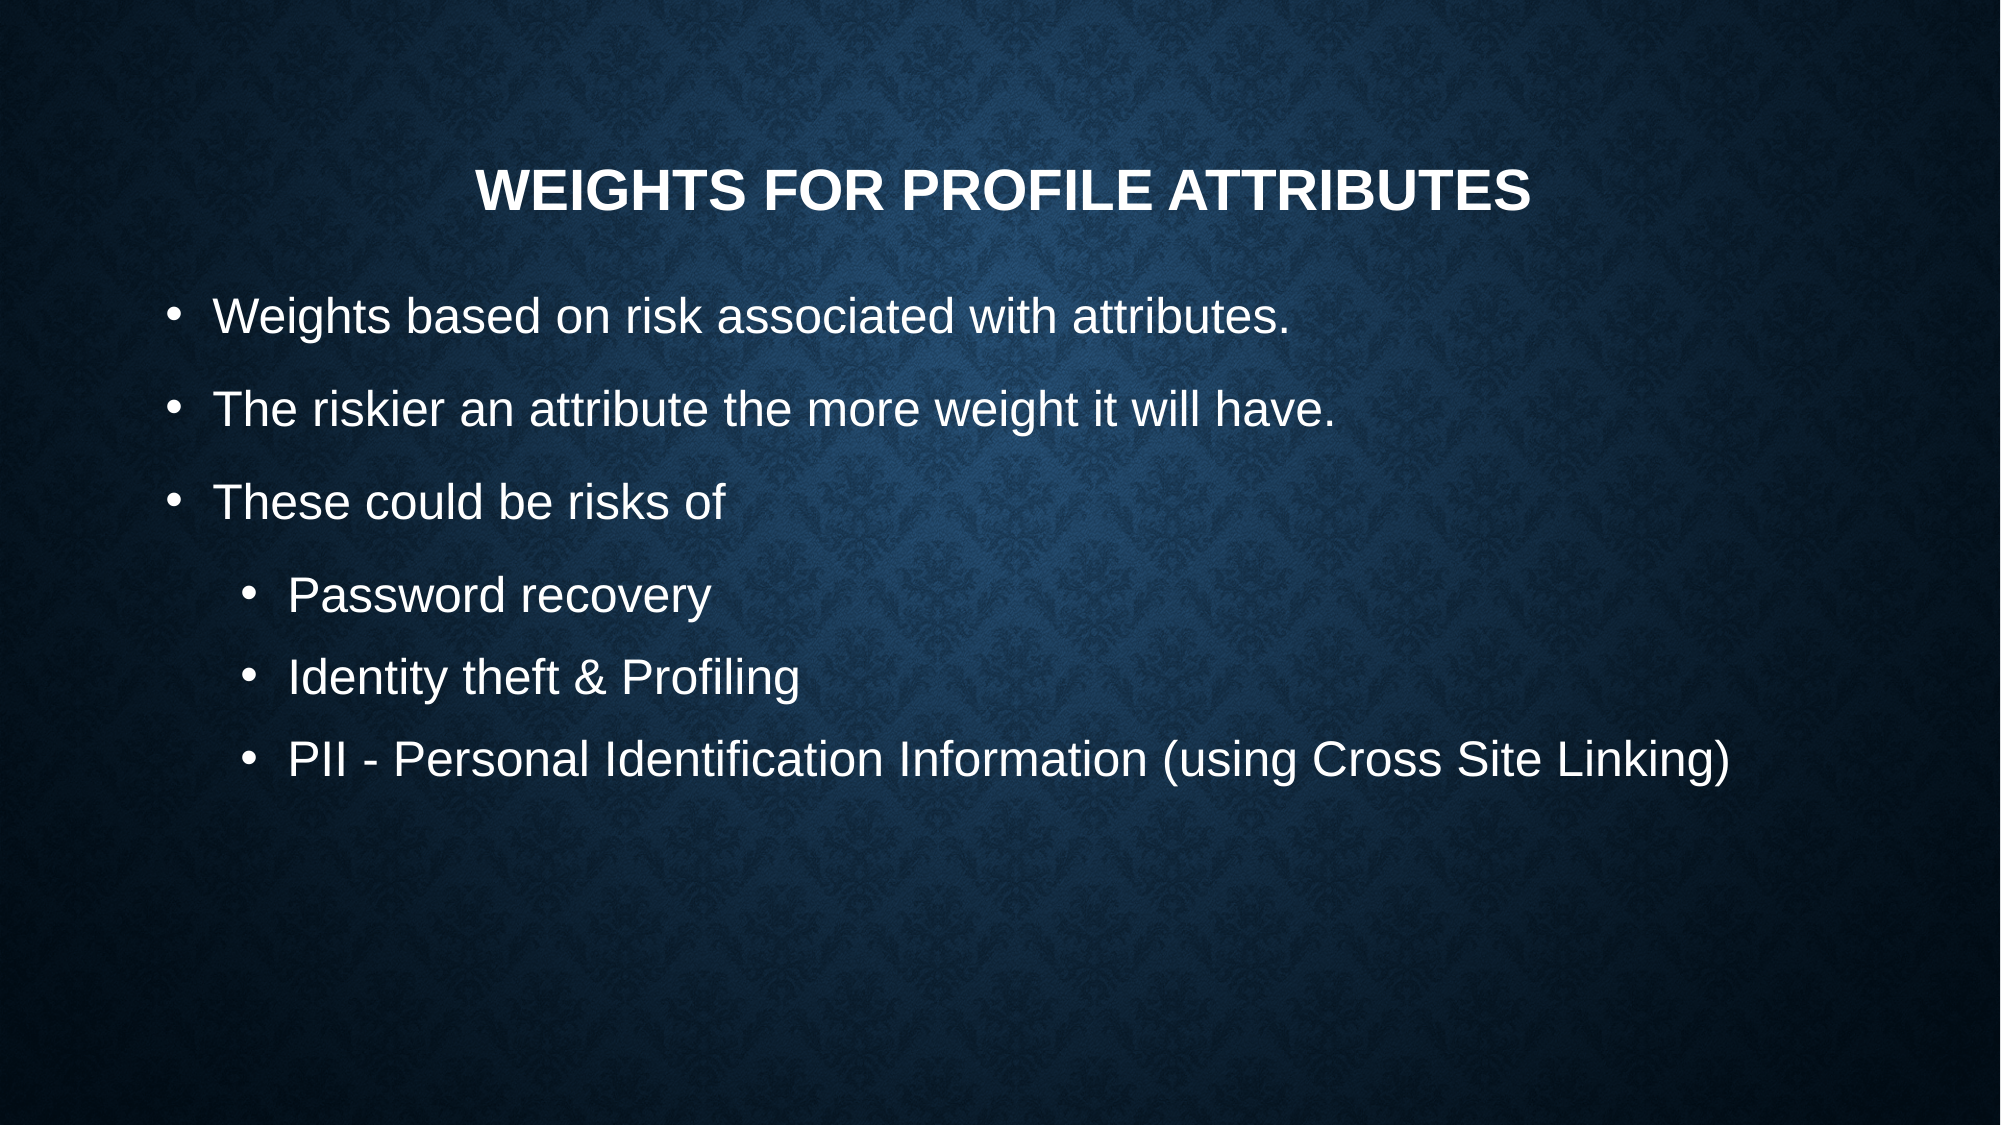

# WEIGHTS FOR PROFILE ATTRIBUTES
Weights based on risk associated with attributes.
The riskier an attribute the more weight it will have.
These could be risks of
Password recovery
Identity theft & Profiling
PII - Personal Identification Information (using Cross Site Linking)